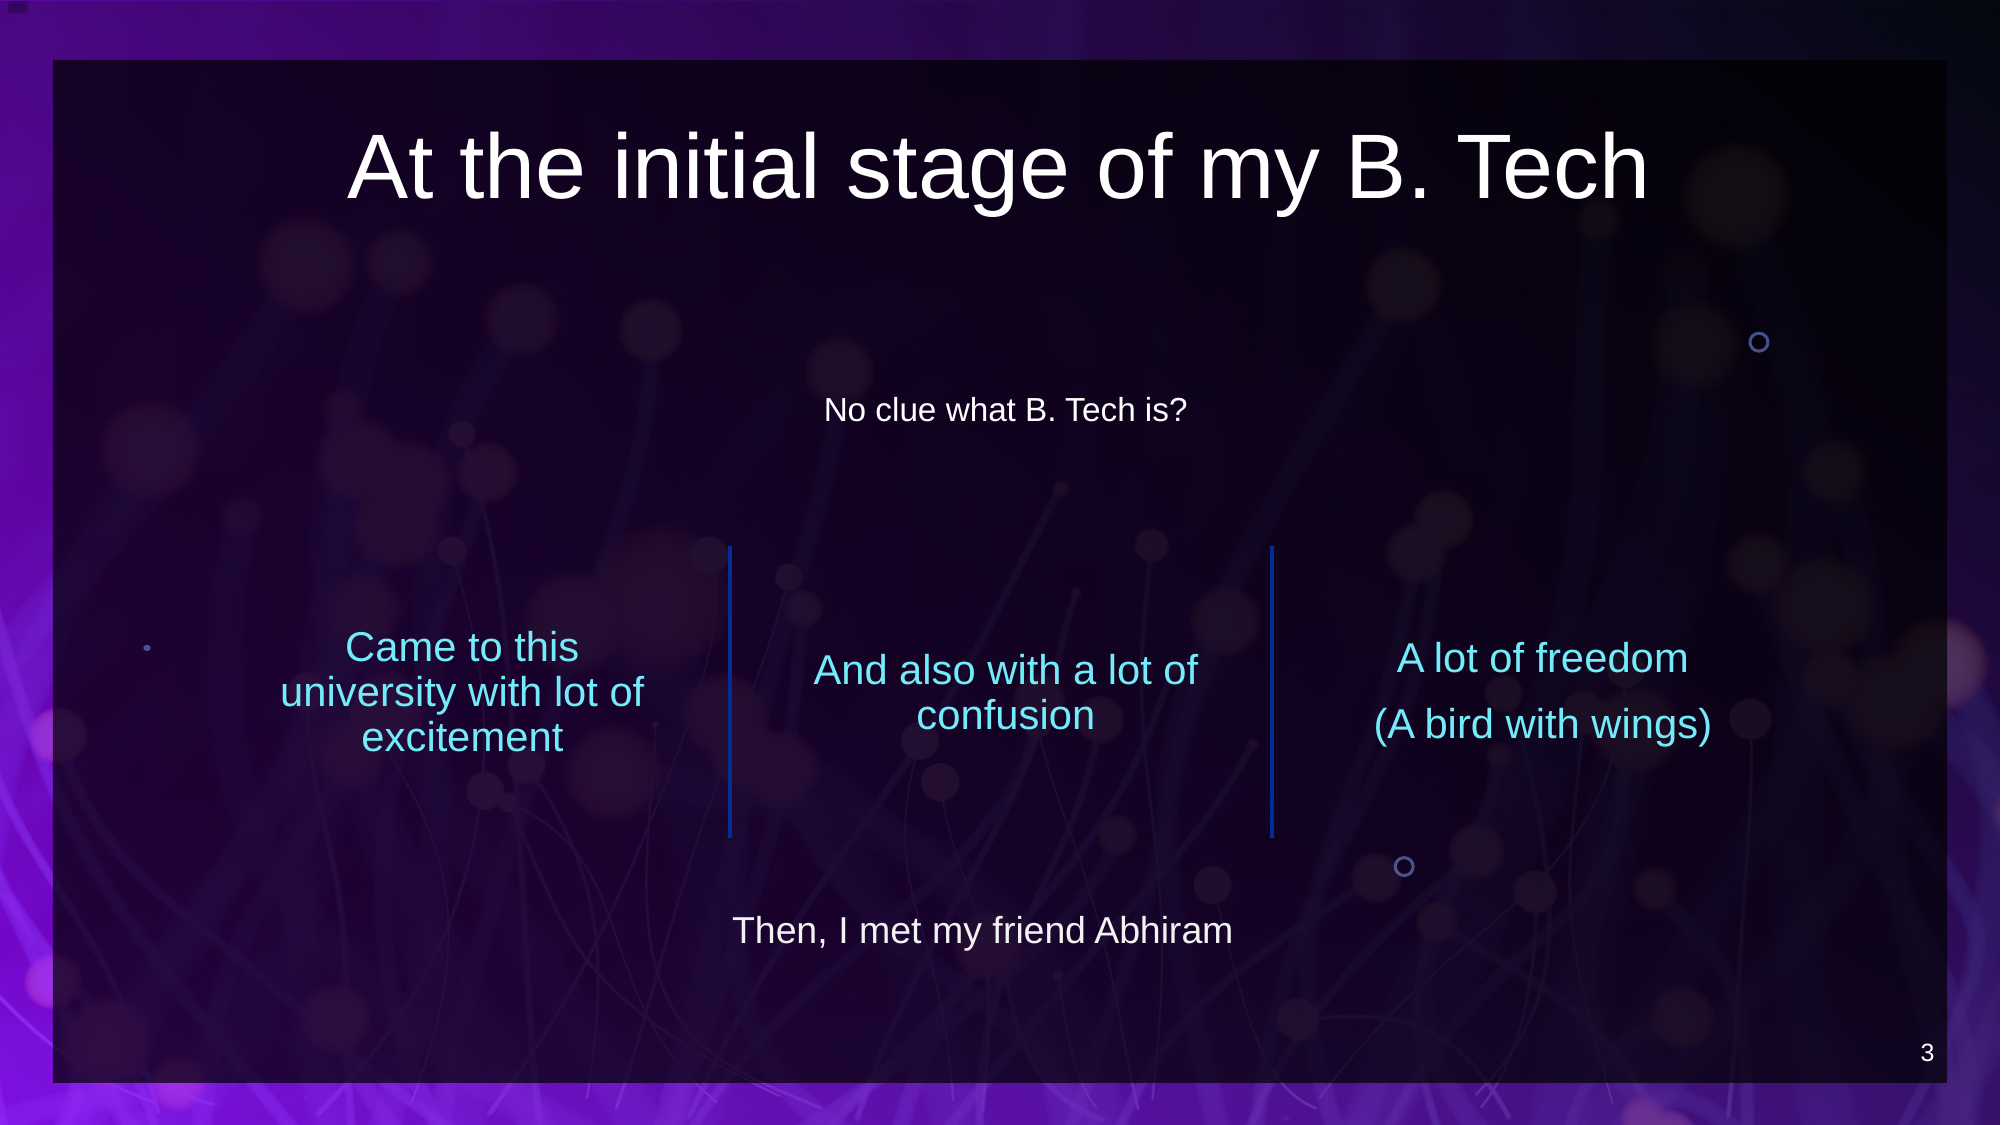

# At the initial stage of my B. Tech
No clue what B. Tech is?
A lot of freedom
(A bird with wings)
Came to this university with lot of excitement
And also with a lot of confusion
Then, I met my friend Abhiram
3